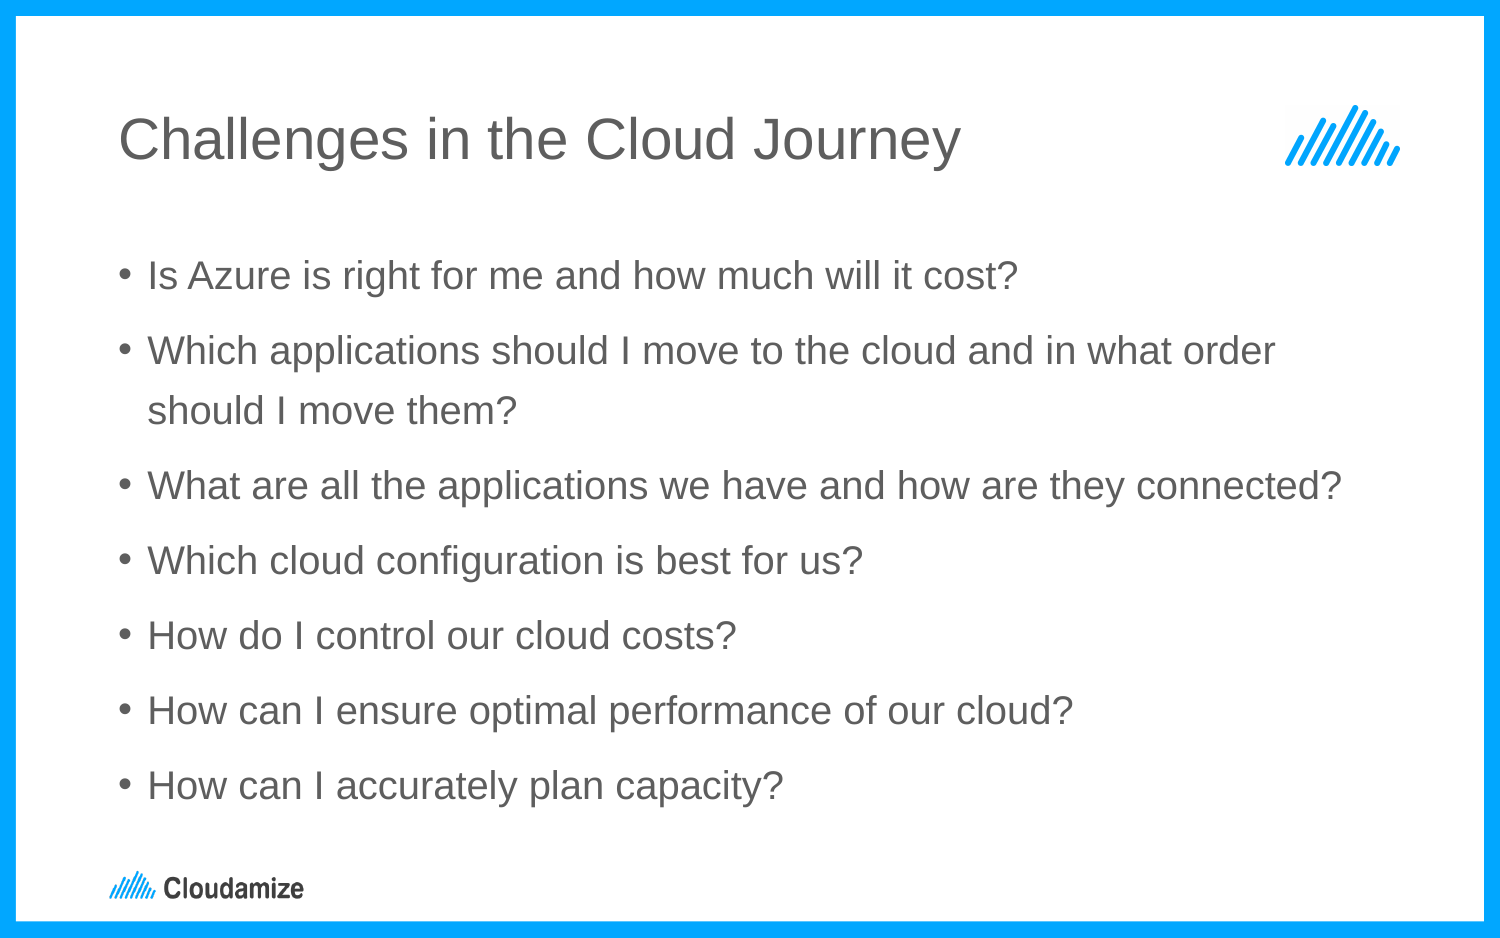

# Challenges in the Cloud Journey
Is Azure is right for me and how much will it cost?
Which applications should I move to the cloud and in what order should I move them?
What are all the applications we have and how are they connected?
Which cloud configuration is best for us?
How do I control our cloud costs?
How can I ensure optimal performance of our cloud?
How can I accurately plan capacity?